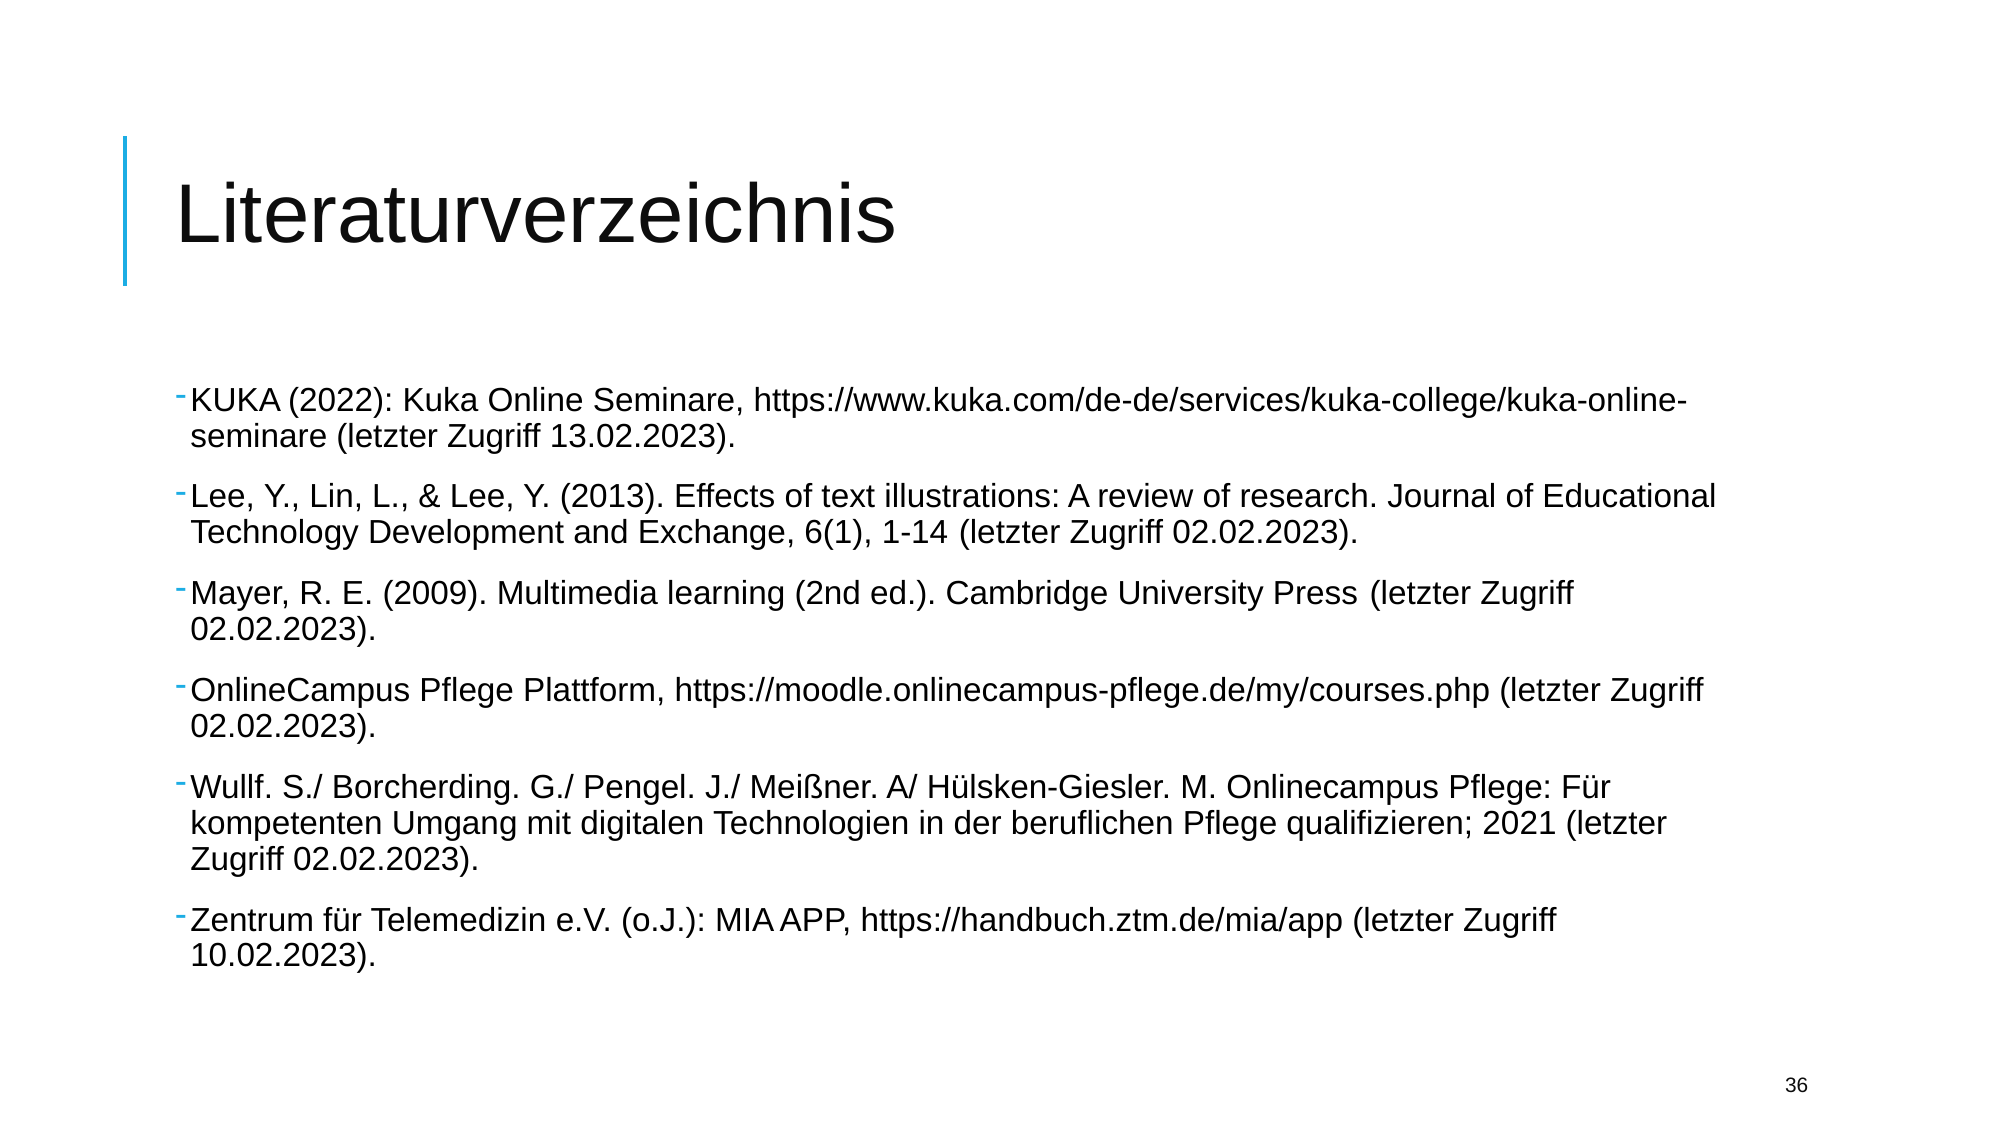

# Literaturverzeichnis
KUKA (2022): Kuka Online Seminare, https://www.kuka.com/de-de/services/kuka-college/kuka-online-seminare (letzter Zugriff 13.02.2023).
Lee, Y., Lin, L., & Lee, Y. (2013). Effects of text illustrations: A review of research. Journal of Educational Technology Development and Exchange, 6(1), 1-14 (letzter Zugriff 02.02.2023).
Mayer, R. E. (2009). Multimedia learning (2nd ed.). Cambridge University Press (letzter Zugriff 02.02.2023).
OnlineCampus Pflege Plattform, https://moodle.onlinecampus-pflege.de/my/courses.php (letzter Zugriff 02.02.2023).
Wullf. S./ Borcherding. G./ Pengel. J./ Meißner. A/ Hülsken-Giesler. M. Onlinecampus Pflege: Für kompetenten Umgang mit digitalen Technologien in der beruflichen Pflege qualifizieren; 2021 (letzter Zugriff 02.02.2023).
Zentrum für Telemedizin e.V. (o.J.): MIA APP, https://handbuch.ztm.de/mia/app (letzter Zugriff 10.02.2023).

36